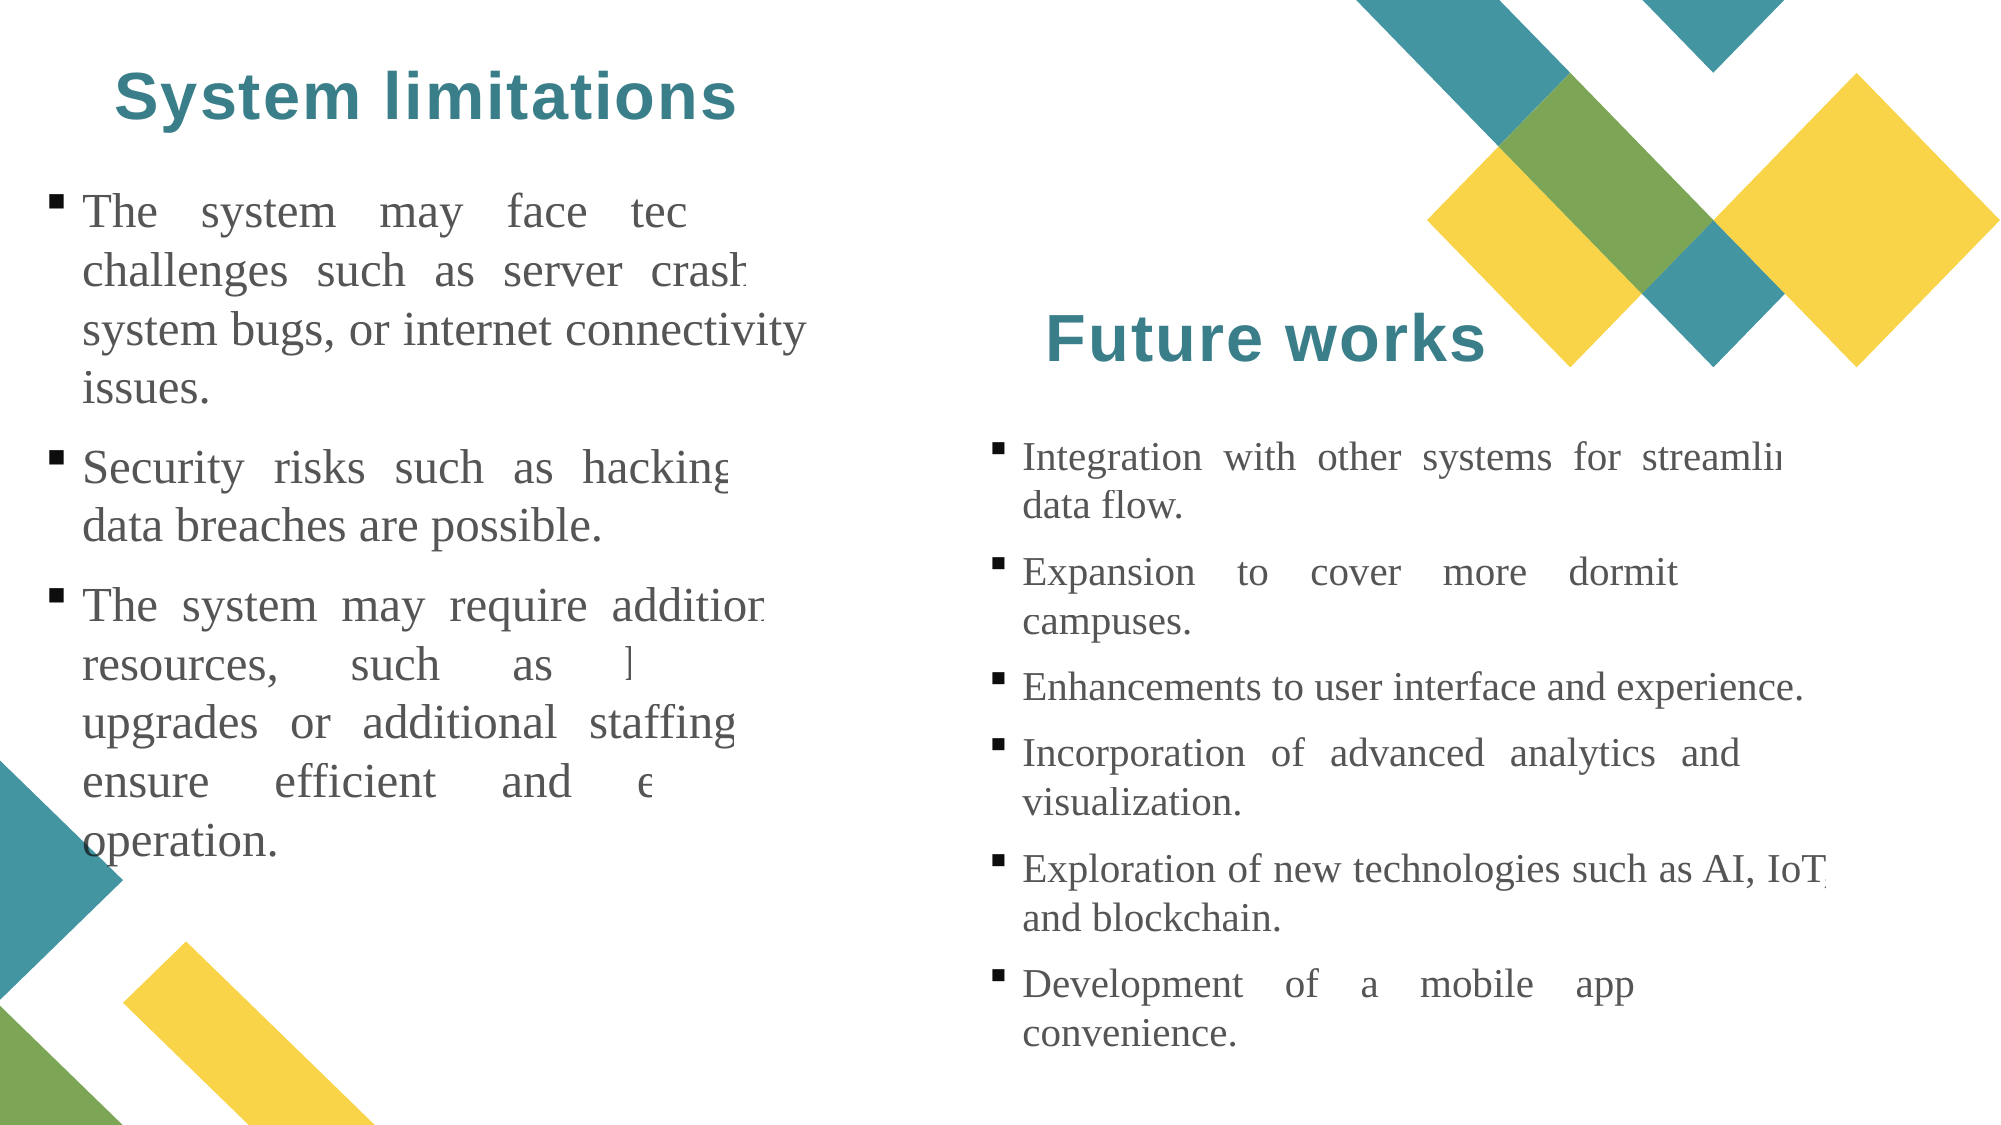

System limitations
The system may face technical challenges such as server crashes, system bugs, or internet connectivity issues.
Security risks such as hacking or data breaches are possible.
The system may require additional resources, such as hardware upgrades or additional staffing to ensure efficient and effective operation.
Future works
Integration with other systems for streamlined data flow.
Expansion to cover more dormitories or campuses.
Enhancements to user interface and experience.
Incorporation of advanced analytics and data visualization.
Exploration of new technologies such as AI, IoT, and blockchain.
Development of a mobile app for user convenience.